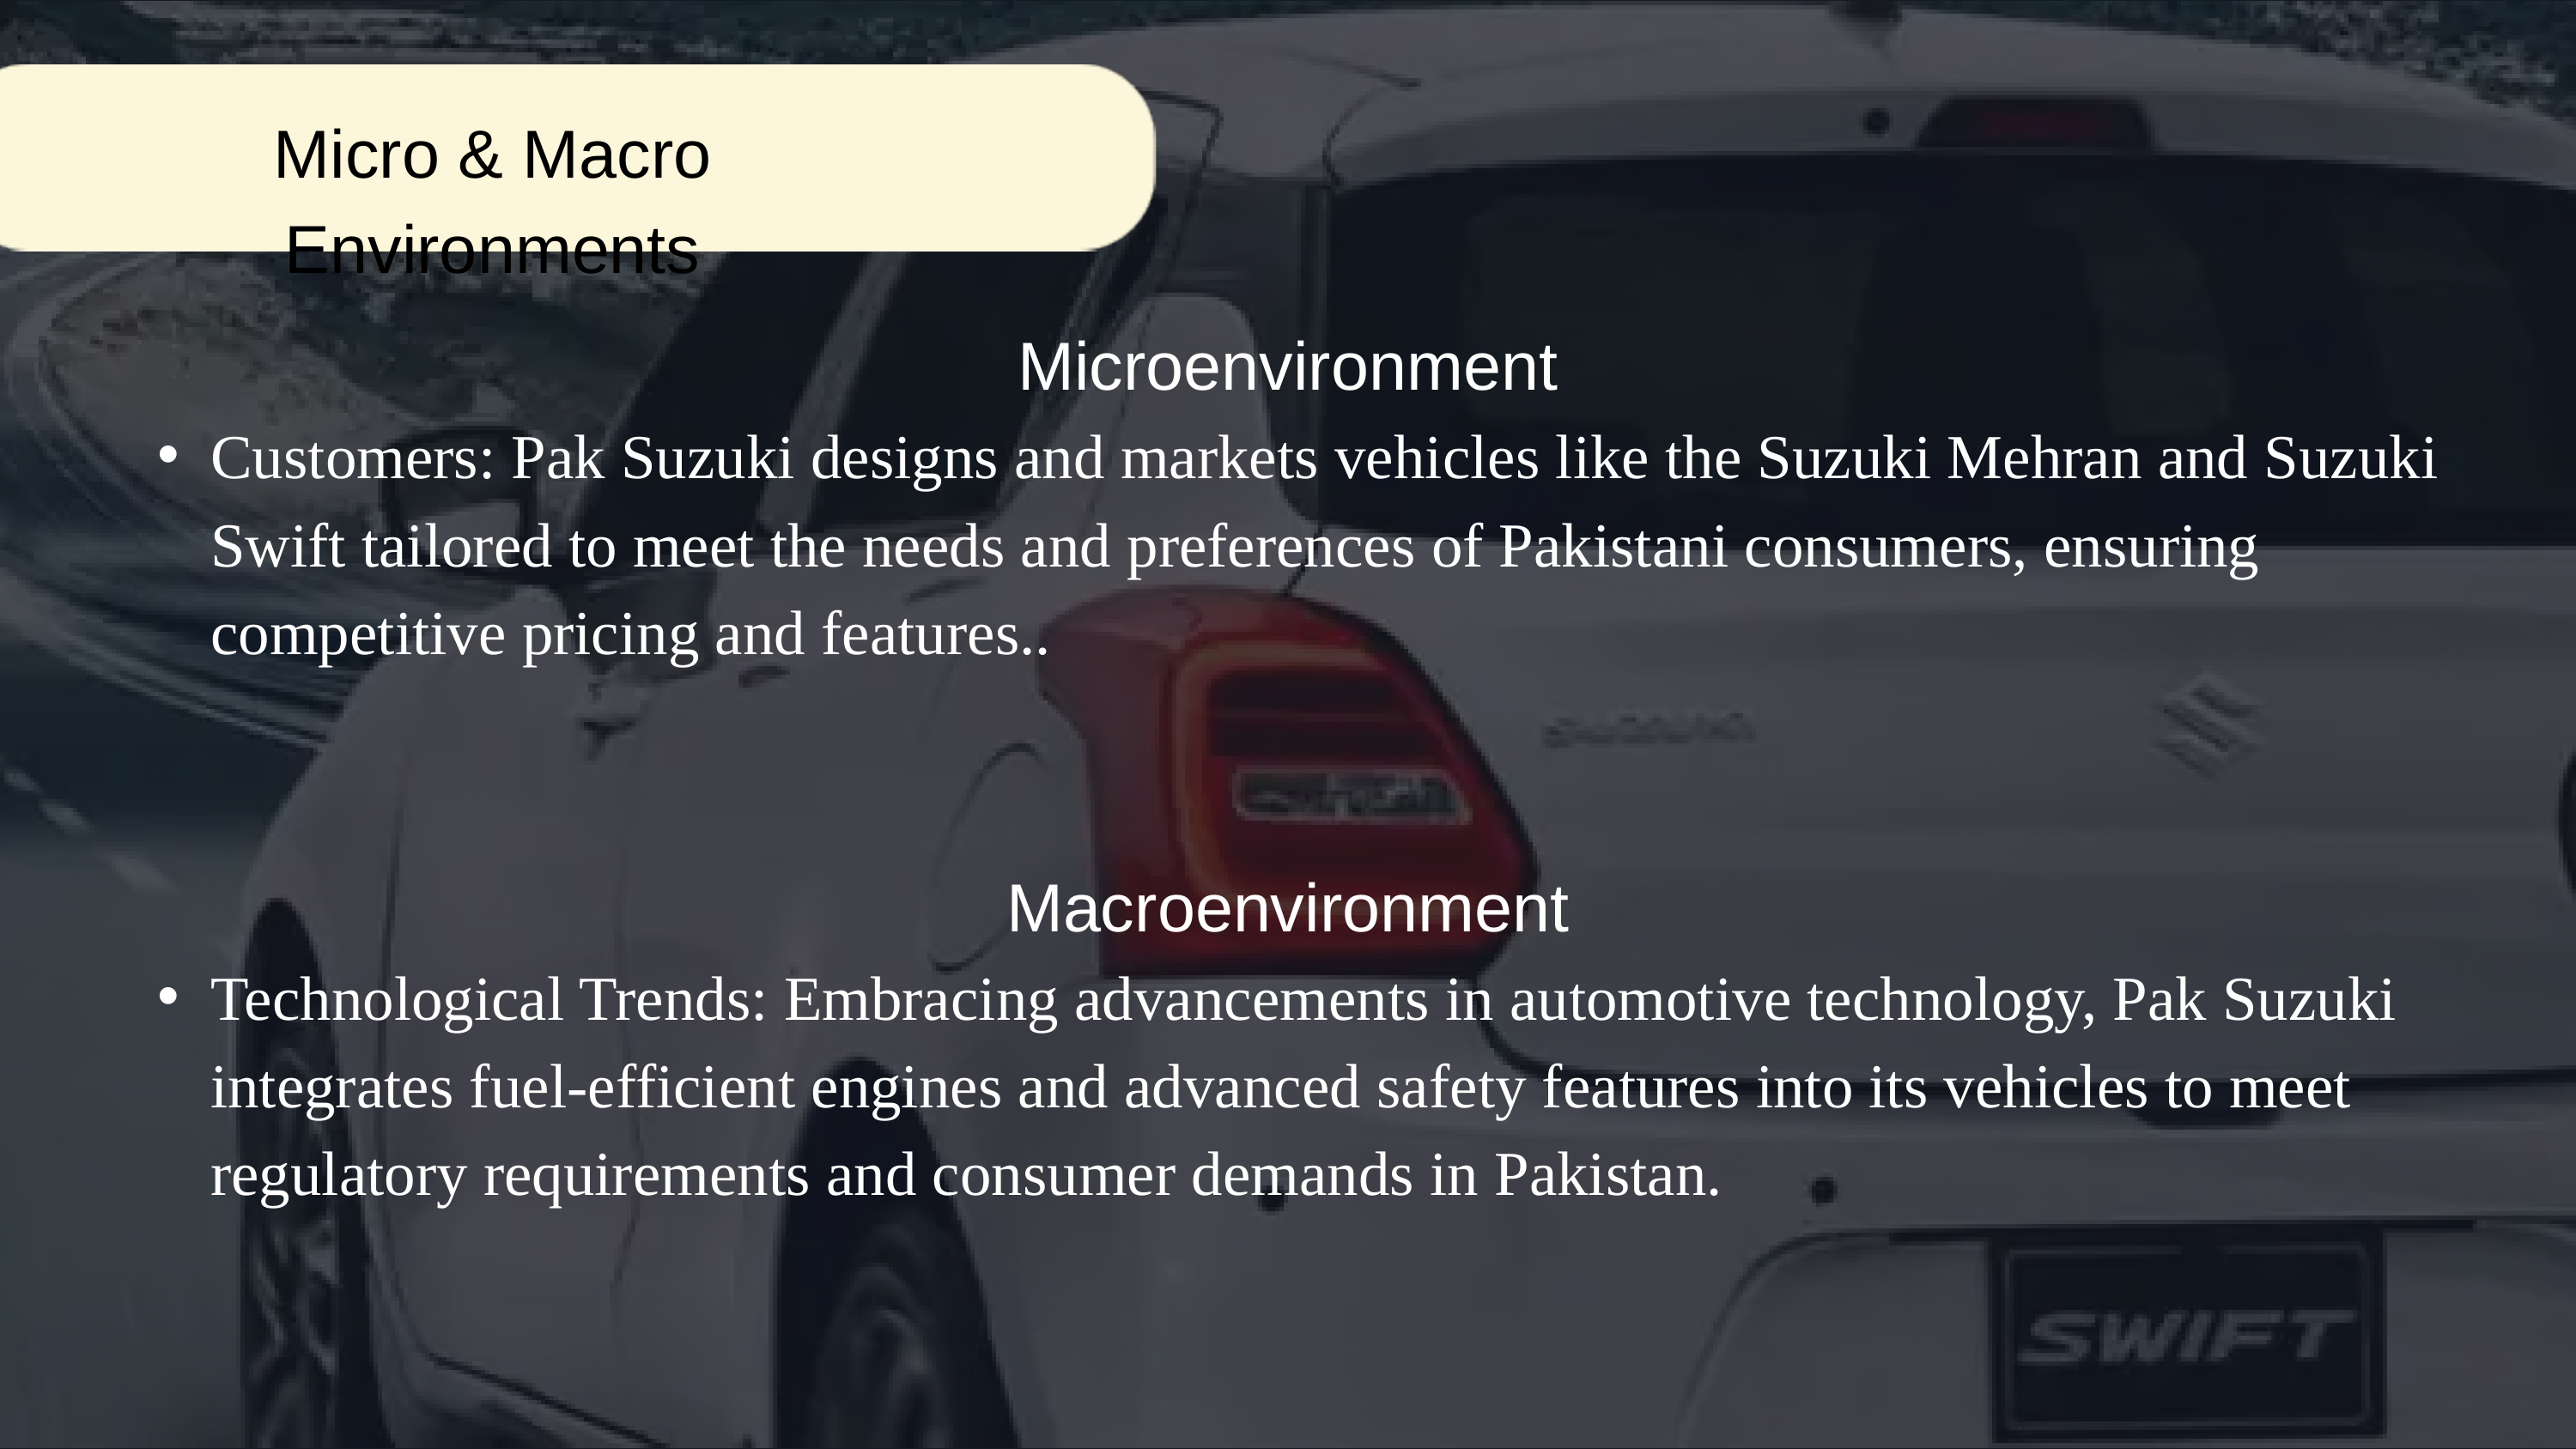

Micro & Macro Environments
Microenvironment
Customers: Pak Suzuki designs and markets vehicles like the Suzuki Mehran and Suzuki Swift tailored to meet the needs and preferences of Pakistani consumers, ensuring competitive pricing and features..

Macroenvironment
Technological Trends: Embracing advancements in automotive technology, Pak Suzuki integrates fuel-efficient engines and advanced safety features into its vehicles to meet regulatory requirements and consumer demands in Pakistan.